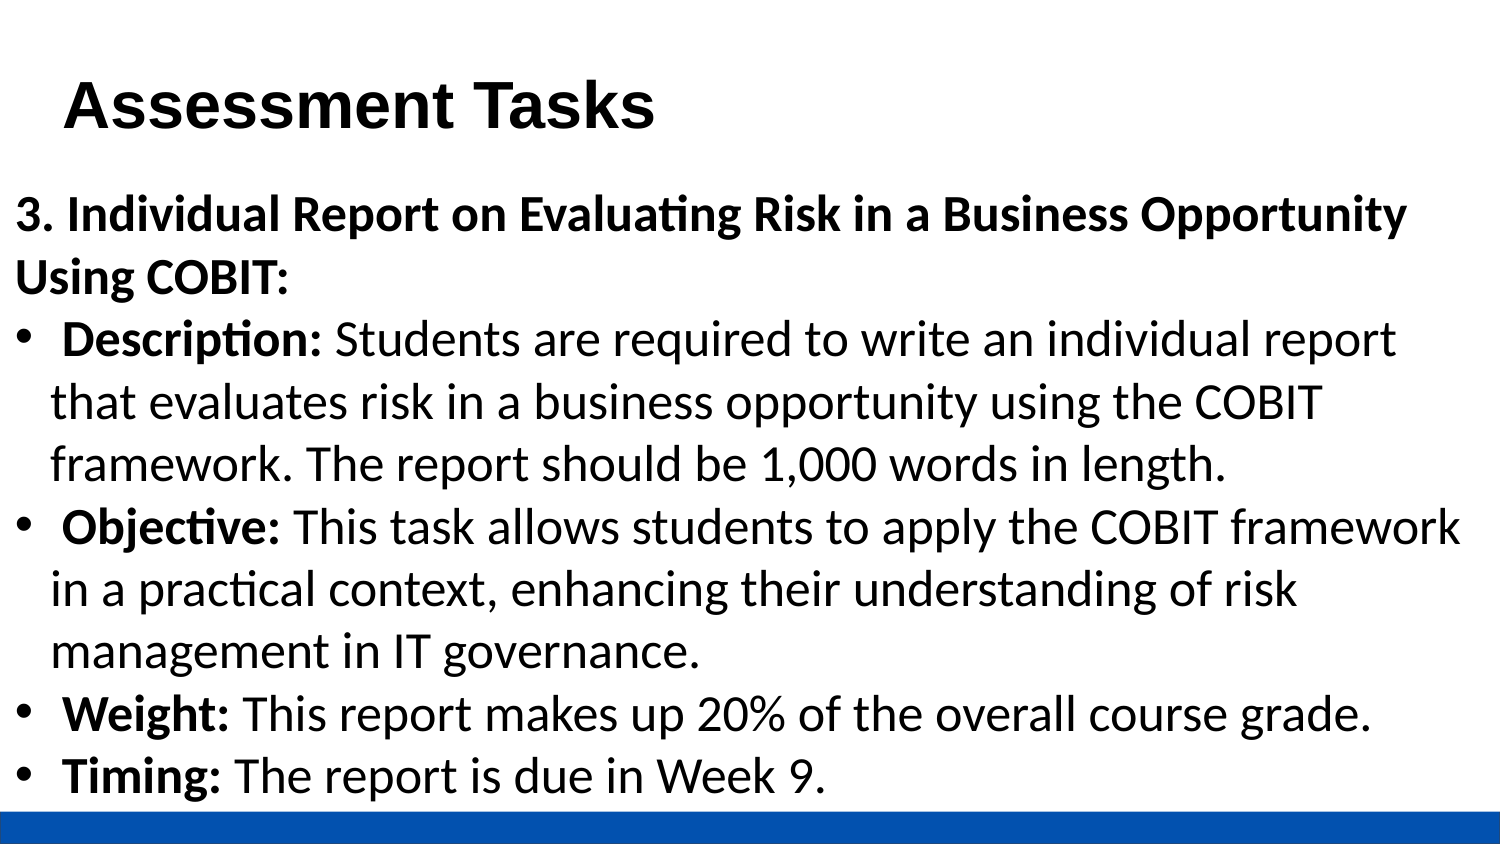

Assessment Tasks
3. Individual Report on Evaluating Risk in a Business Opportunity Using COBIT:
 Description: Students are required to write an individual report that evaluates risk in a business opportunity using the COBIT framework. The report should be 1,000 words in length.
 Objective: This task allows students to apply the COBIT framework in a practical context, enhancing their understanding of risk management in IT governance.
 Weight: This report makes up 20% of the overall course grade.
 Timing: The report is due in Week 9.